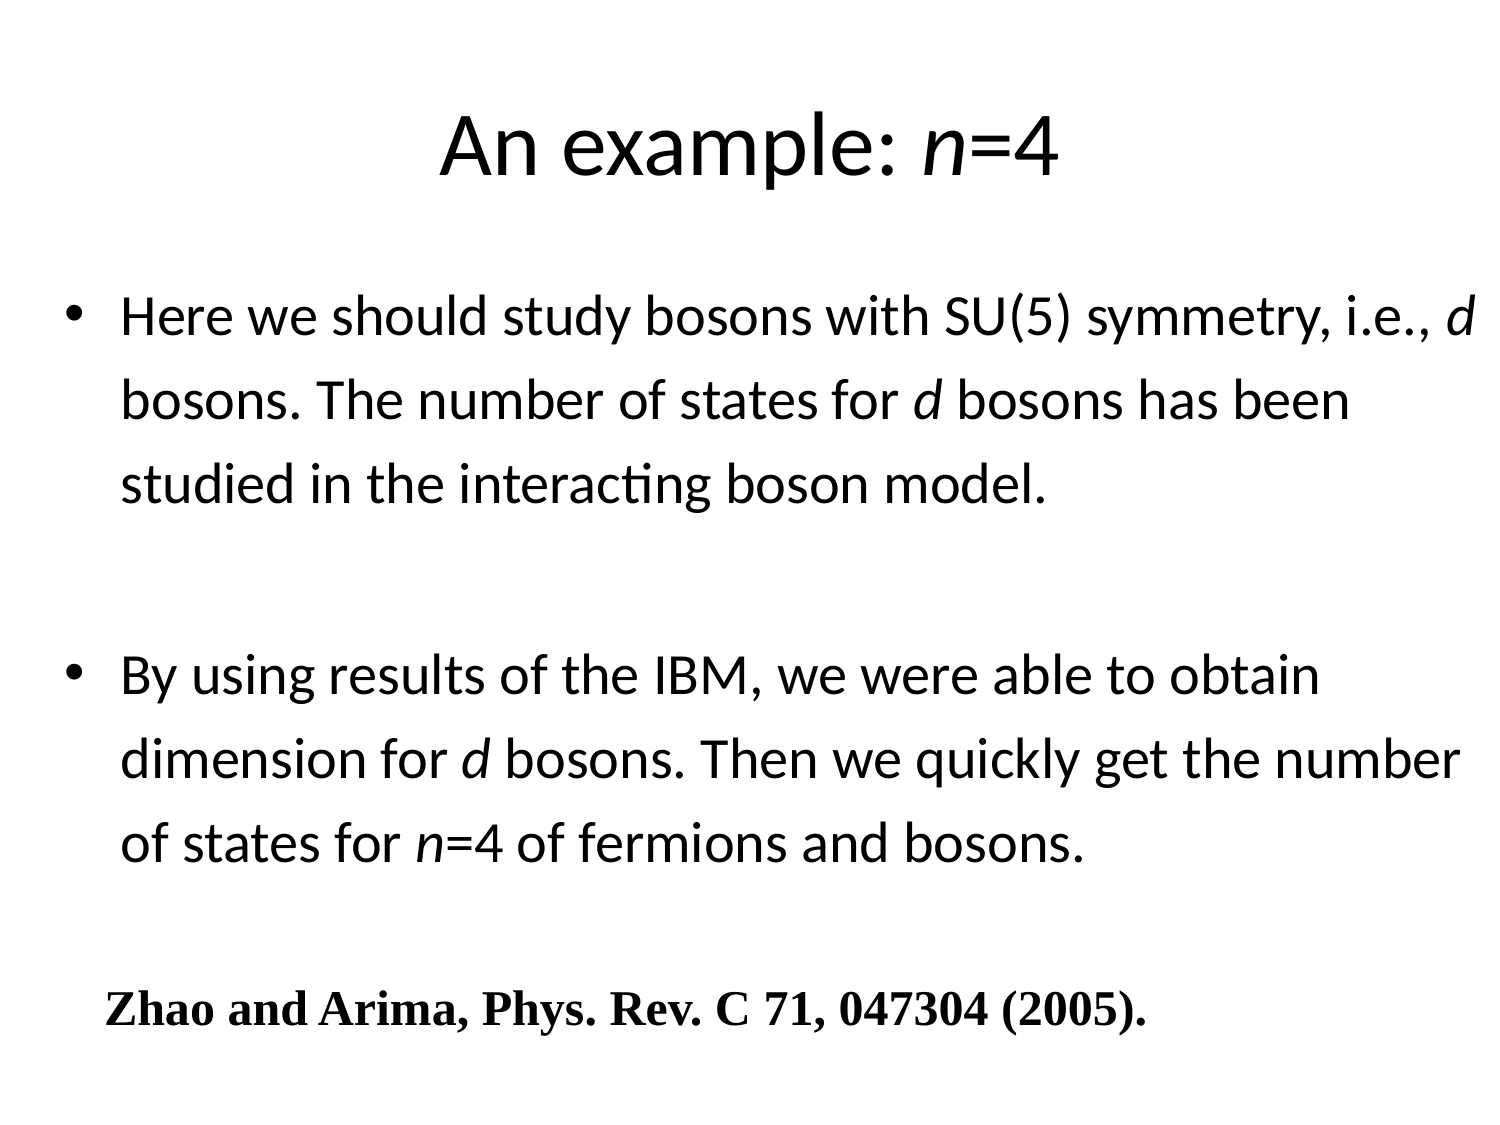

# An example: n=4
Here we should study bosons with SU(5) symmetry, i.e., d bosons. The number of states for d bosons has been studied in the interacting boson model.

By using results of the IBM, we were able to obtain dimension for d bosons. Then we quickly get the number of states for n=4 of fermions and bosons.

   Zhao and Arima, Phys. Rev. C 71, 047304 (2005).